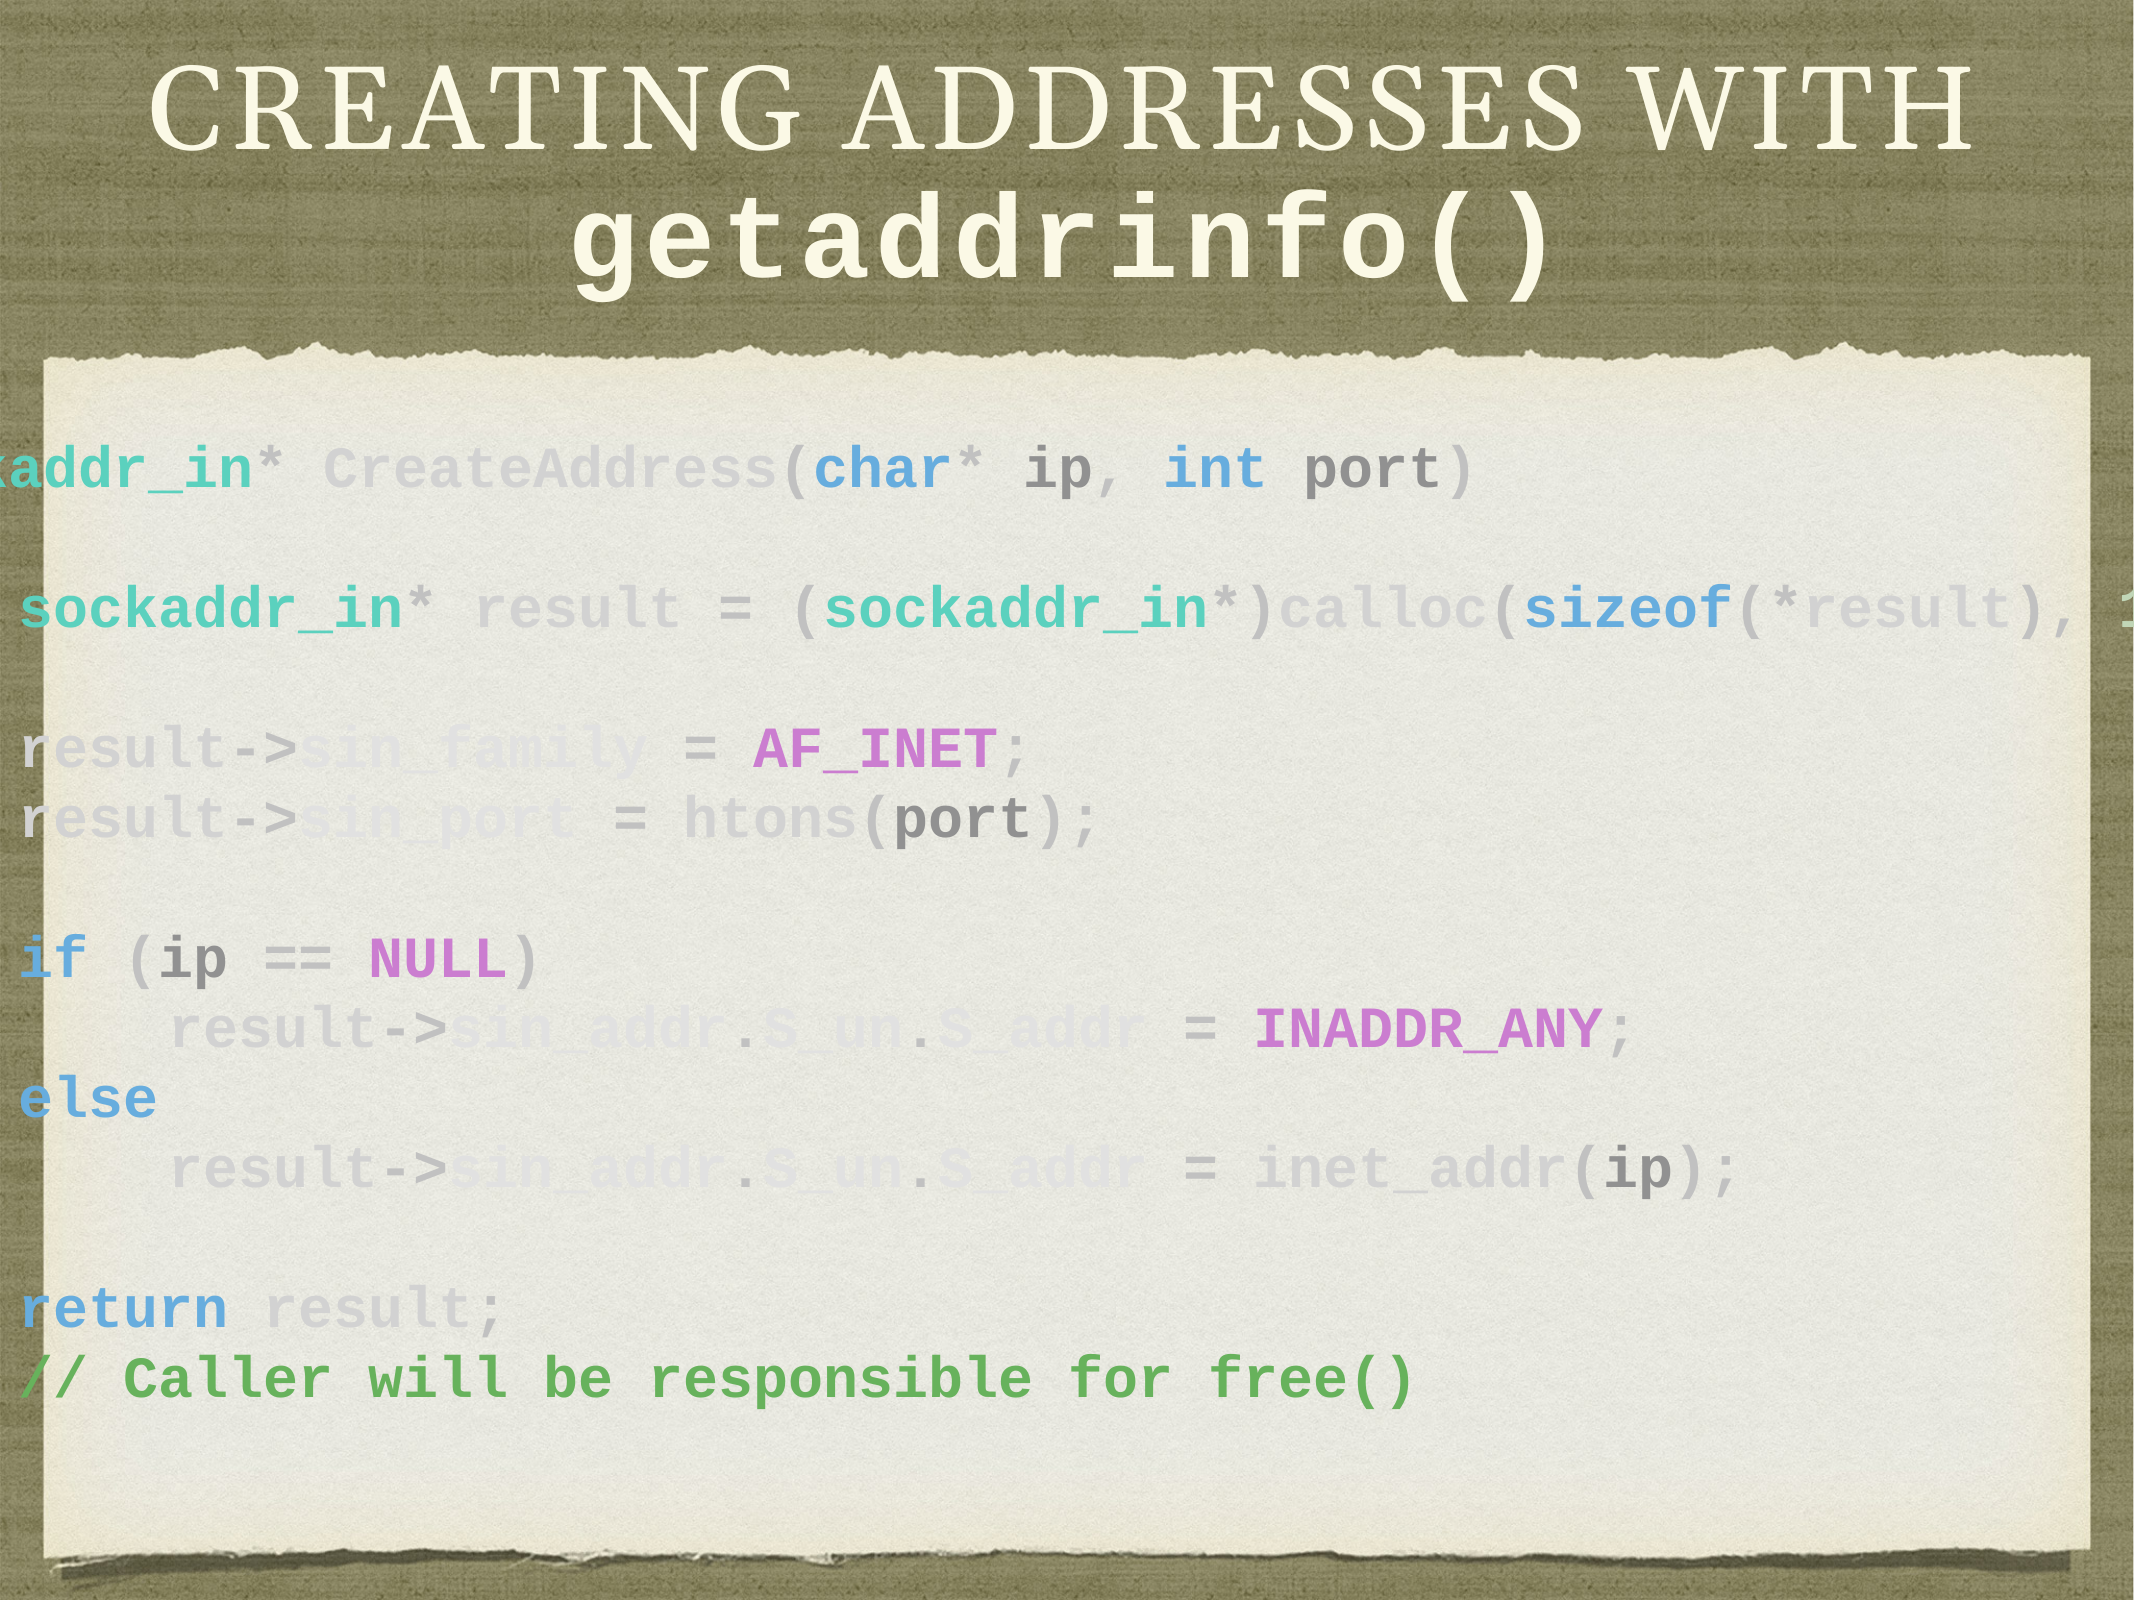

# Creating addresses with getaddrinfo()
sockaddr_in* CreateAddress(char* ip, int port)
{
	sockaddr_in* result = (sockaddr_in*)calloc(sizeof(*result), 1);

	result->sin_family = AF_INET;
	result->sin_port = htons(port);

	if (ip == NULL)
		result->sin_addr.S_un.S_addr = INADDR_ANY;
	else
		result->sin_addr.S_un.S_addr = inet_addr(ip);

	return result;
	// Caller will be responsible for free()
}